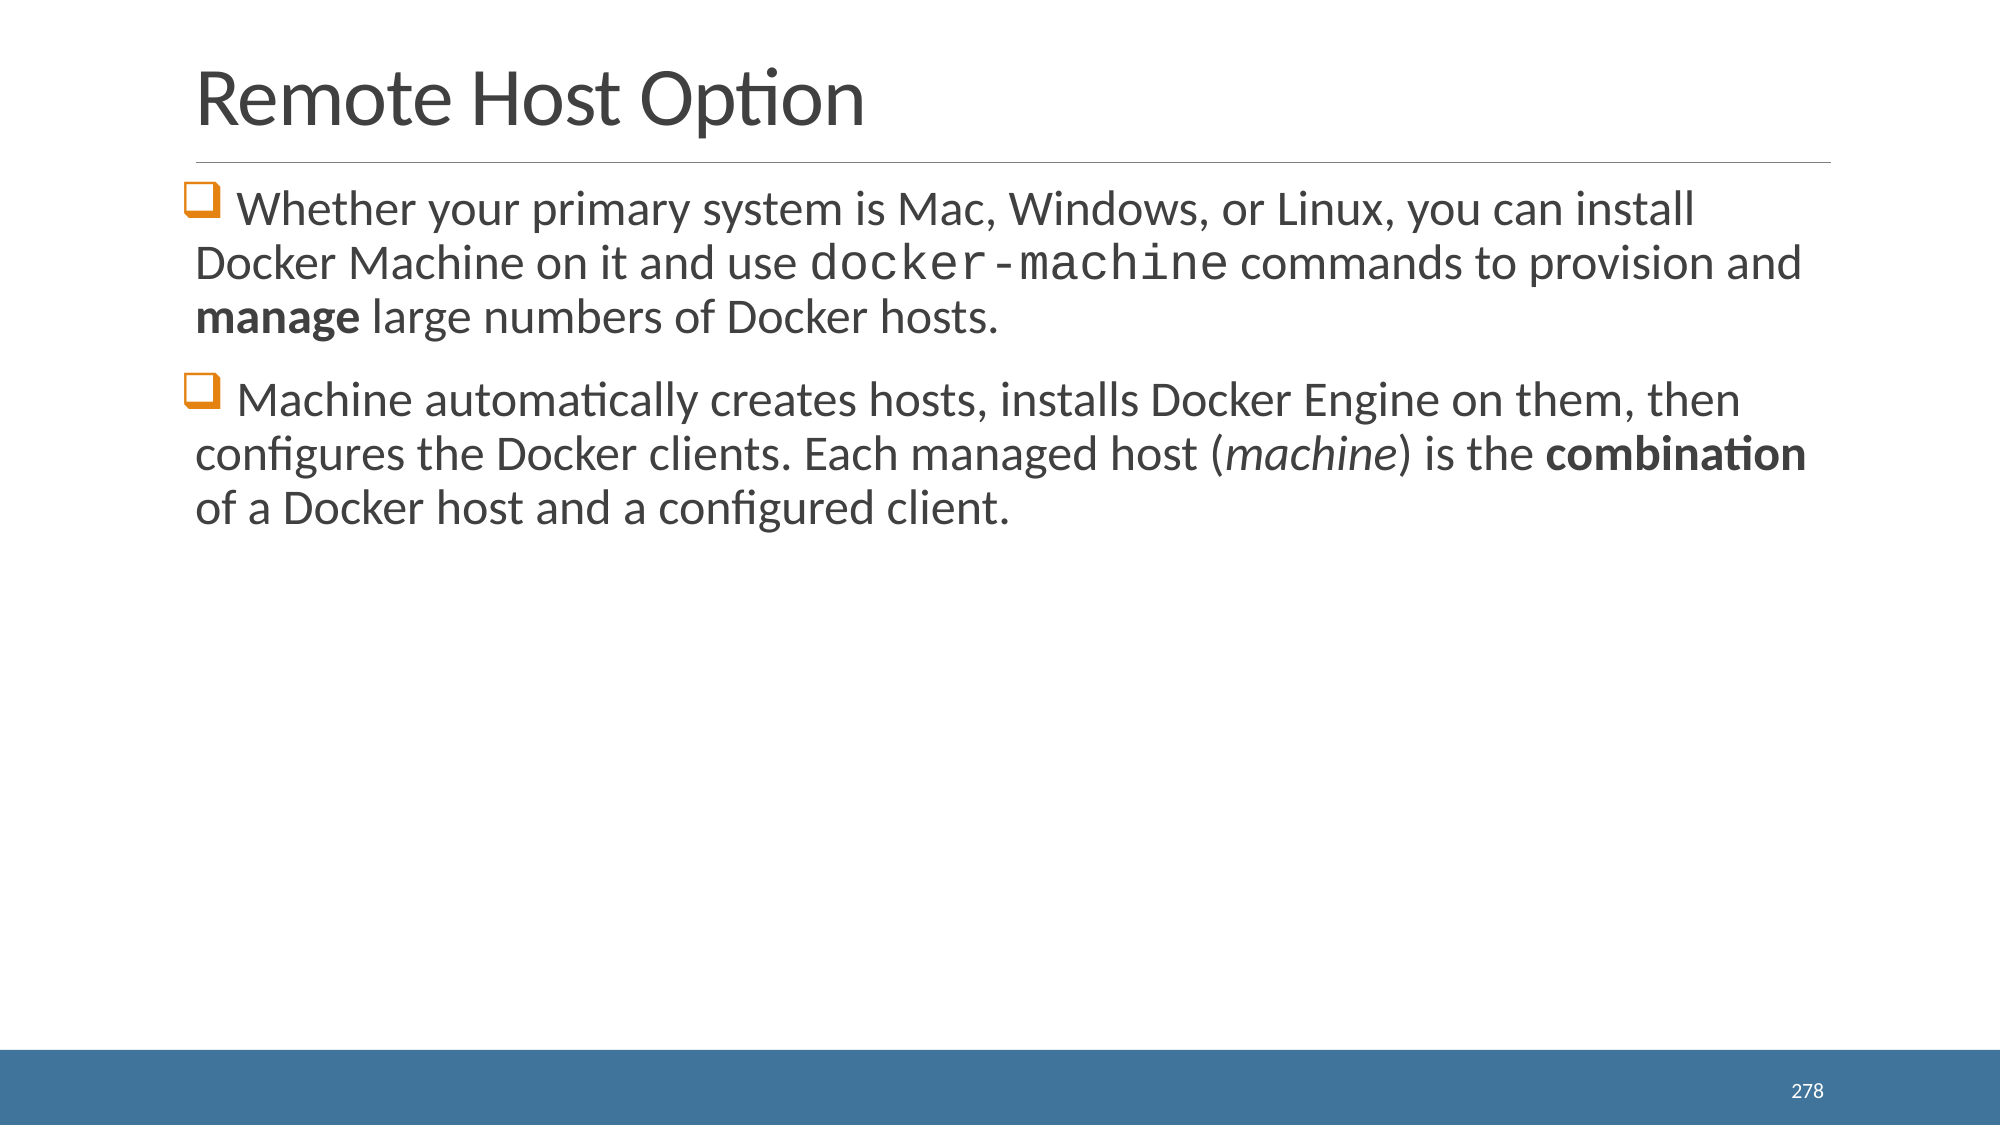

# Remote Host Option
 Whether your primary system is Mac, Windows, or Linux, you can install Docker Machine on it and use docker-machine commands to provision and manage large numbers of Docker hosts.
 Machine automatically creates hosts, installs Docker Engine on them, then configures the Docker clients. Each managed host (machine) is the combination of a Docker host and a configured client.

278